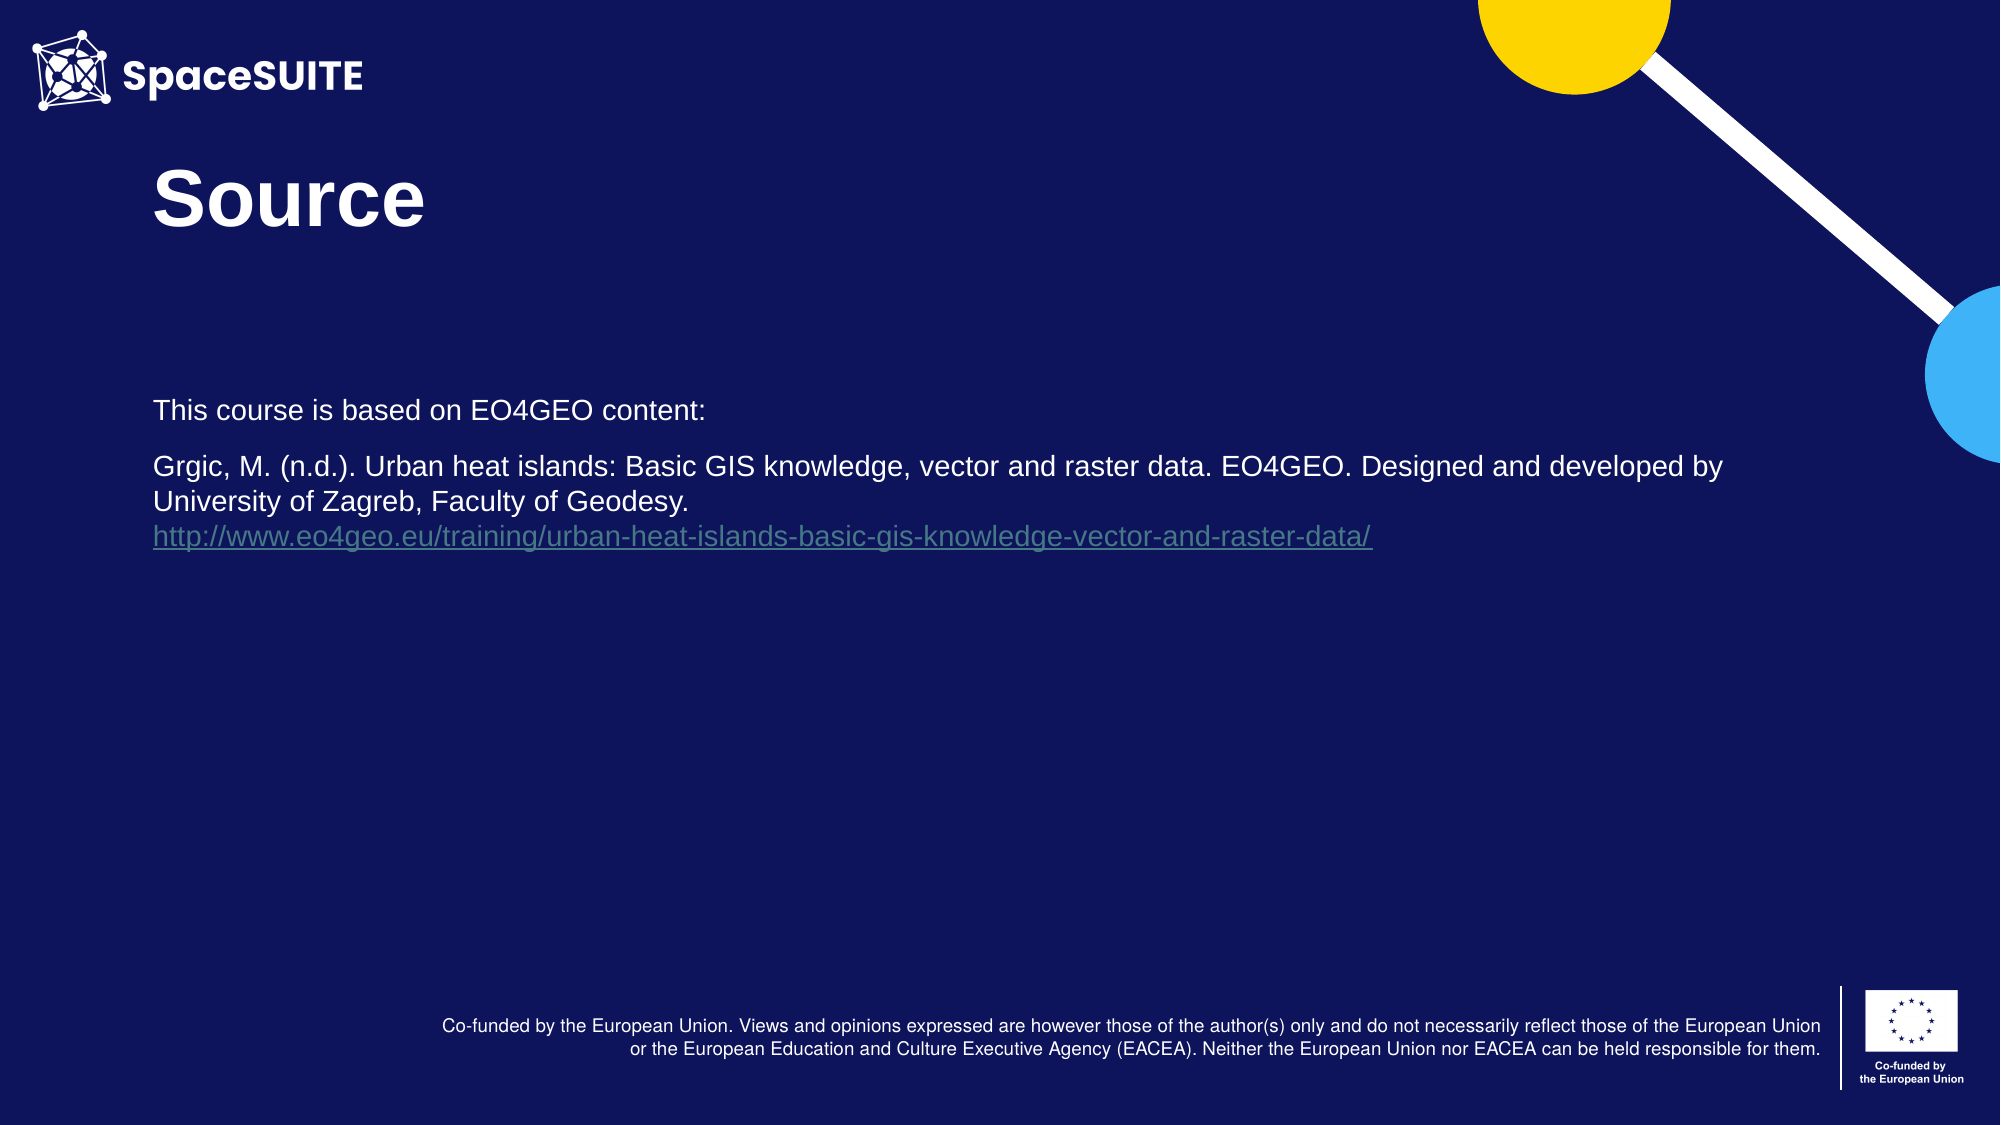

# Source

This course is based on EO4GEO content:
Grgic, M. (n.d.). Urban heat islands: Basic GIS knowledge, vector and raster data. EO4GEO. Designed and developed by University of Zagreb, Faculty of Geodesy. http://www.eo4geo.eu/training/urban-heat-islands-basic-gis-knowledge-vector-and-raster-data/